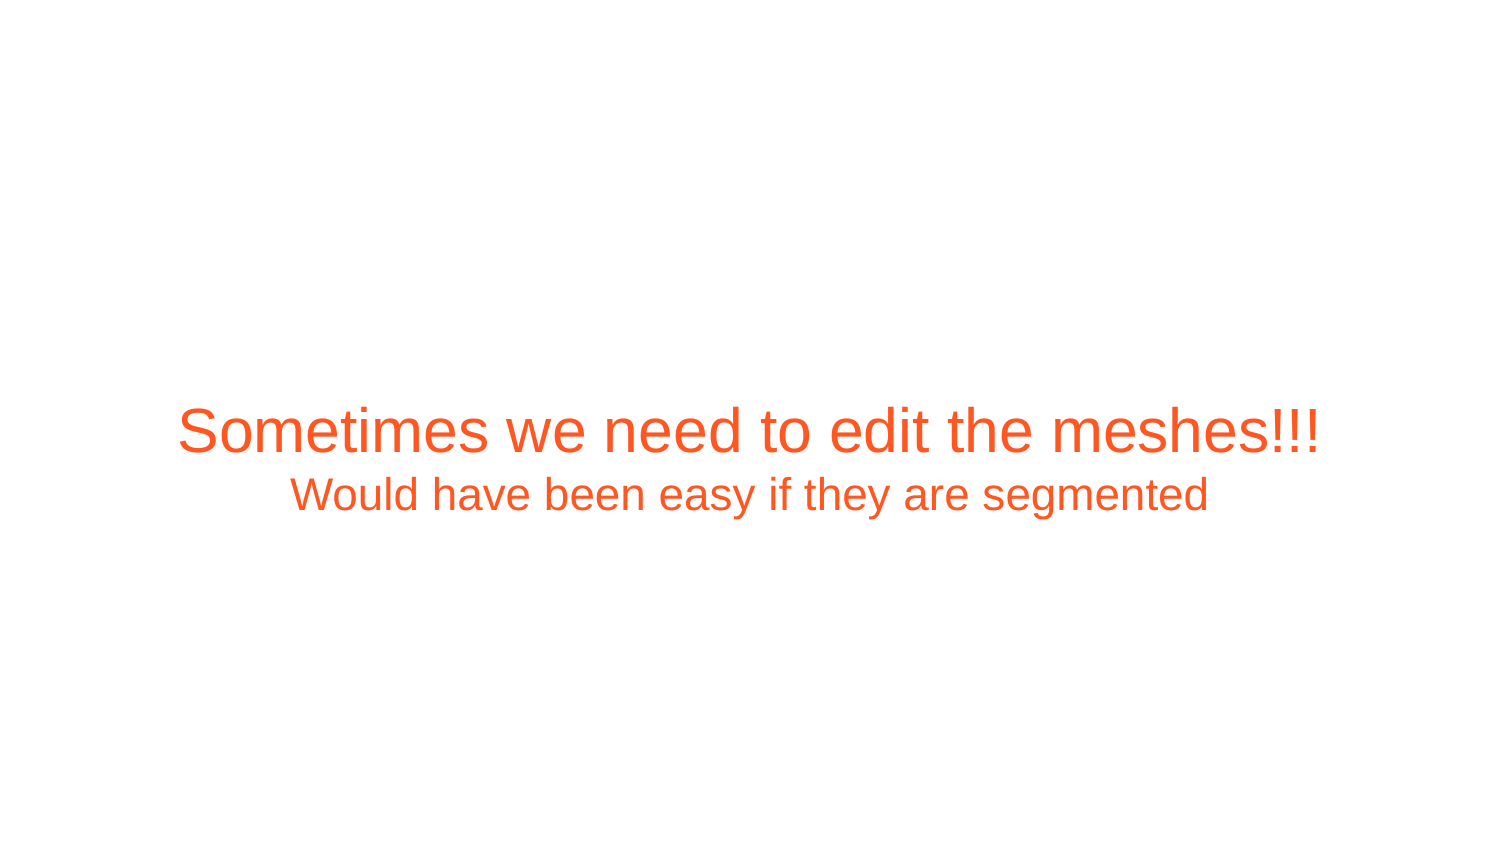

# Sometimes we need to edit the meshes!!!
Would have been easy if they are segmented